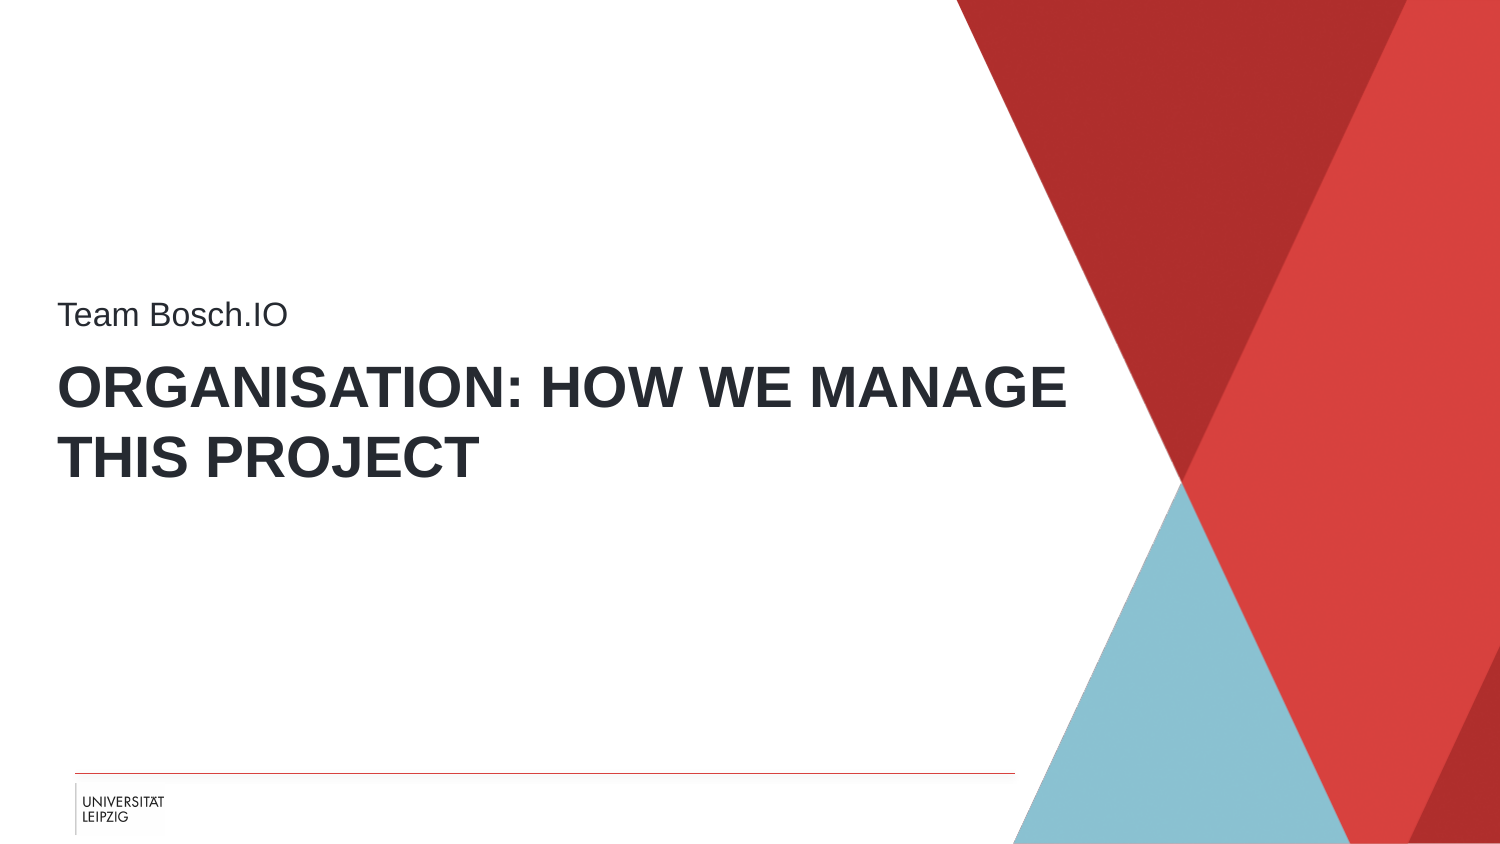

Team Bosch.IO
# ORGANISATION: HOW WE MANAGE THIS PROJECT